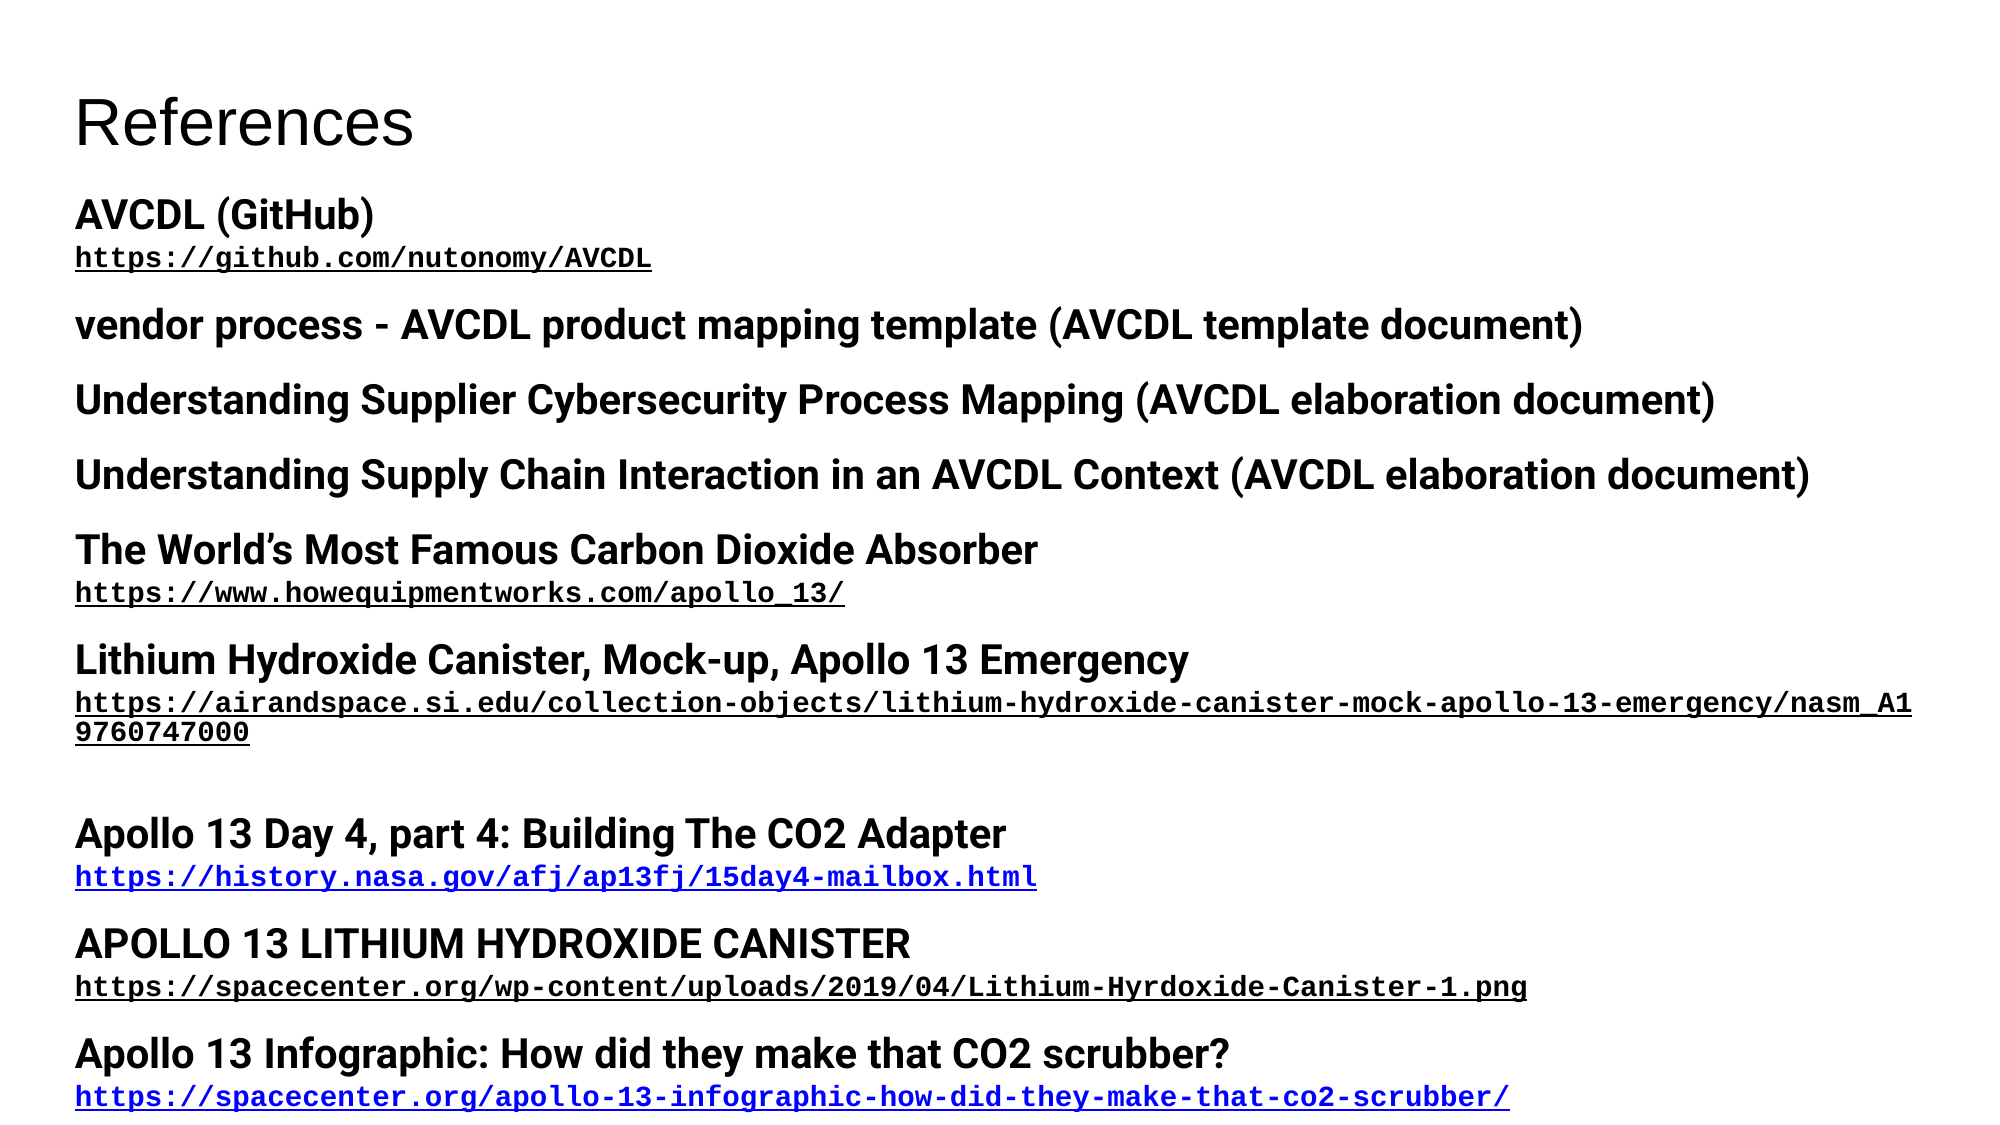

# References
AVCDL (GitHub)
https://github.com/nutonomy/AVCDL
vendor process - AVCDL product mapping template (AVCDL template document)
Understanding Supplier Cybersecurity Process Mapping (AVCDL elaboration document)
Understanding Supply Chain Interaction in an AVCDL Context (AVCDL elaboration document)
The World’s Most Famous Carbon Dioxide Absorber
https://www.howequipmentworks.com/apollo_13/
Lithium Hydroxide Canister, Mock-up, Apollo 13 Emergency
https://airandspace.si.edu/collection-objects/lithium-hydroxide-canister-mock-apollo-13-emergency/nasm_A19760747000
Apollo 13 Day 4, part 4: Building The CO2 Adapter
https://history.nasa.gov/afj/ap13fj/15day4-mailbox.html
APOLLO 13 LITHIUM HYDROXIDE CANISTER
https://spacecenter.org/wp-content/uploads/2019/04/Lithium-Hyrdoxide-Canister-1.png
Apollo 13 Infographic: How did they make that CO2 scrubber?
https://spacecenter.org/apollo-13-infographic-how-did-they-make-that-co2-scrubber/